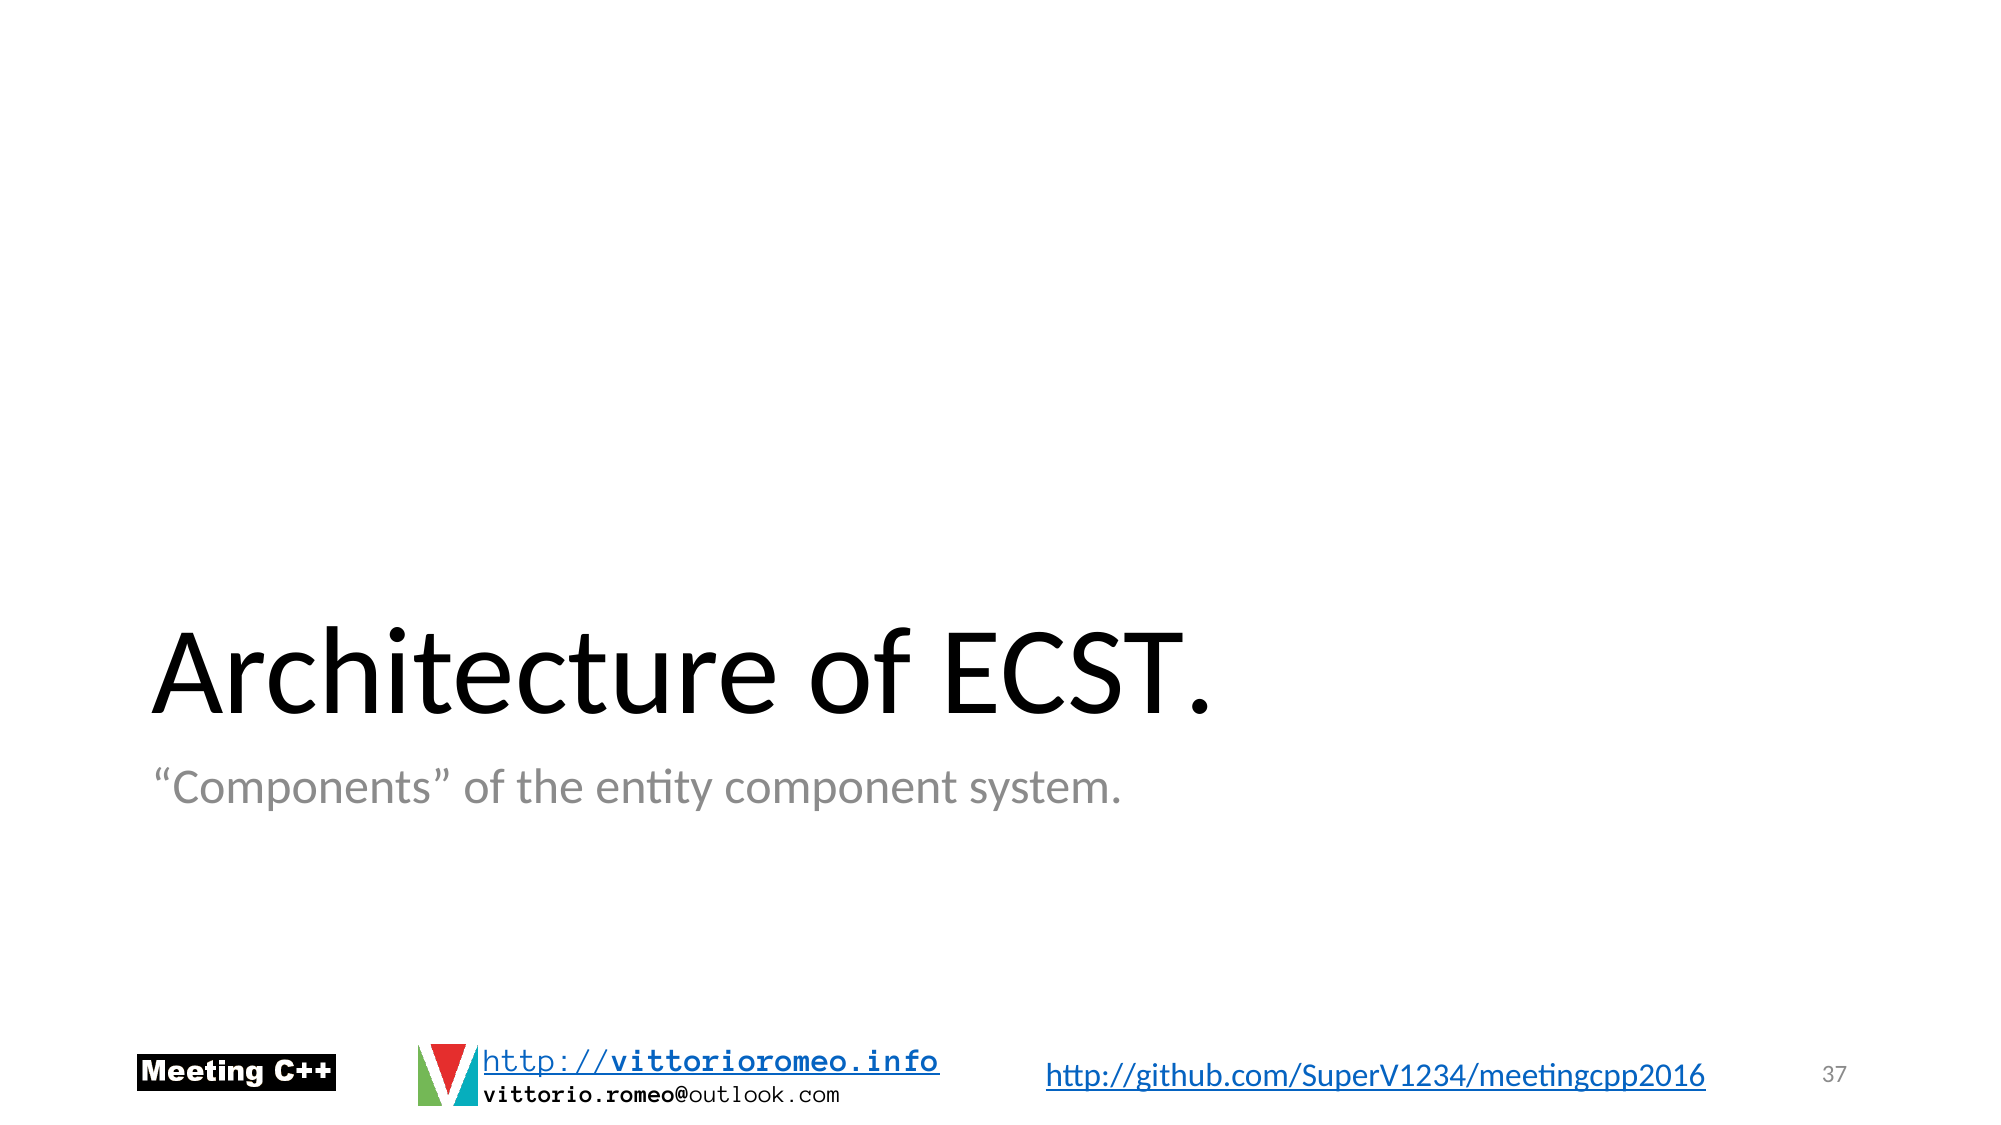

# Architecture of ECST.
“Components” of the entity component system.
37